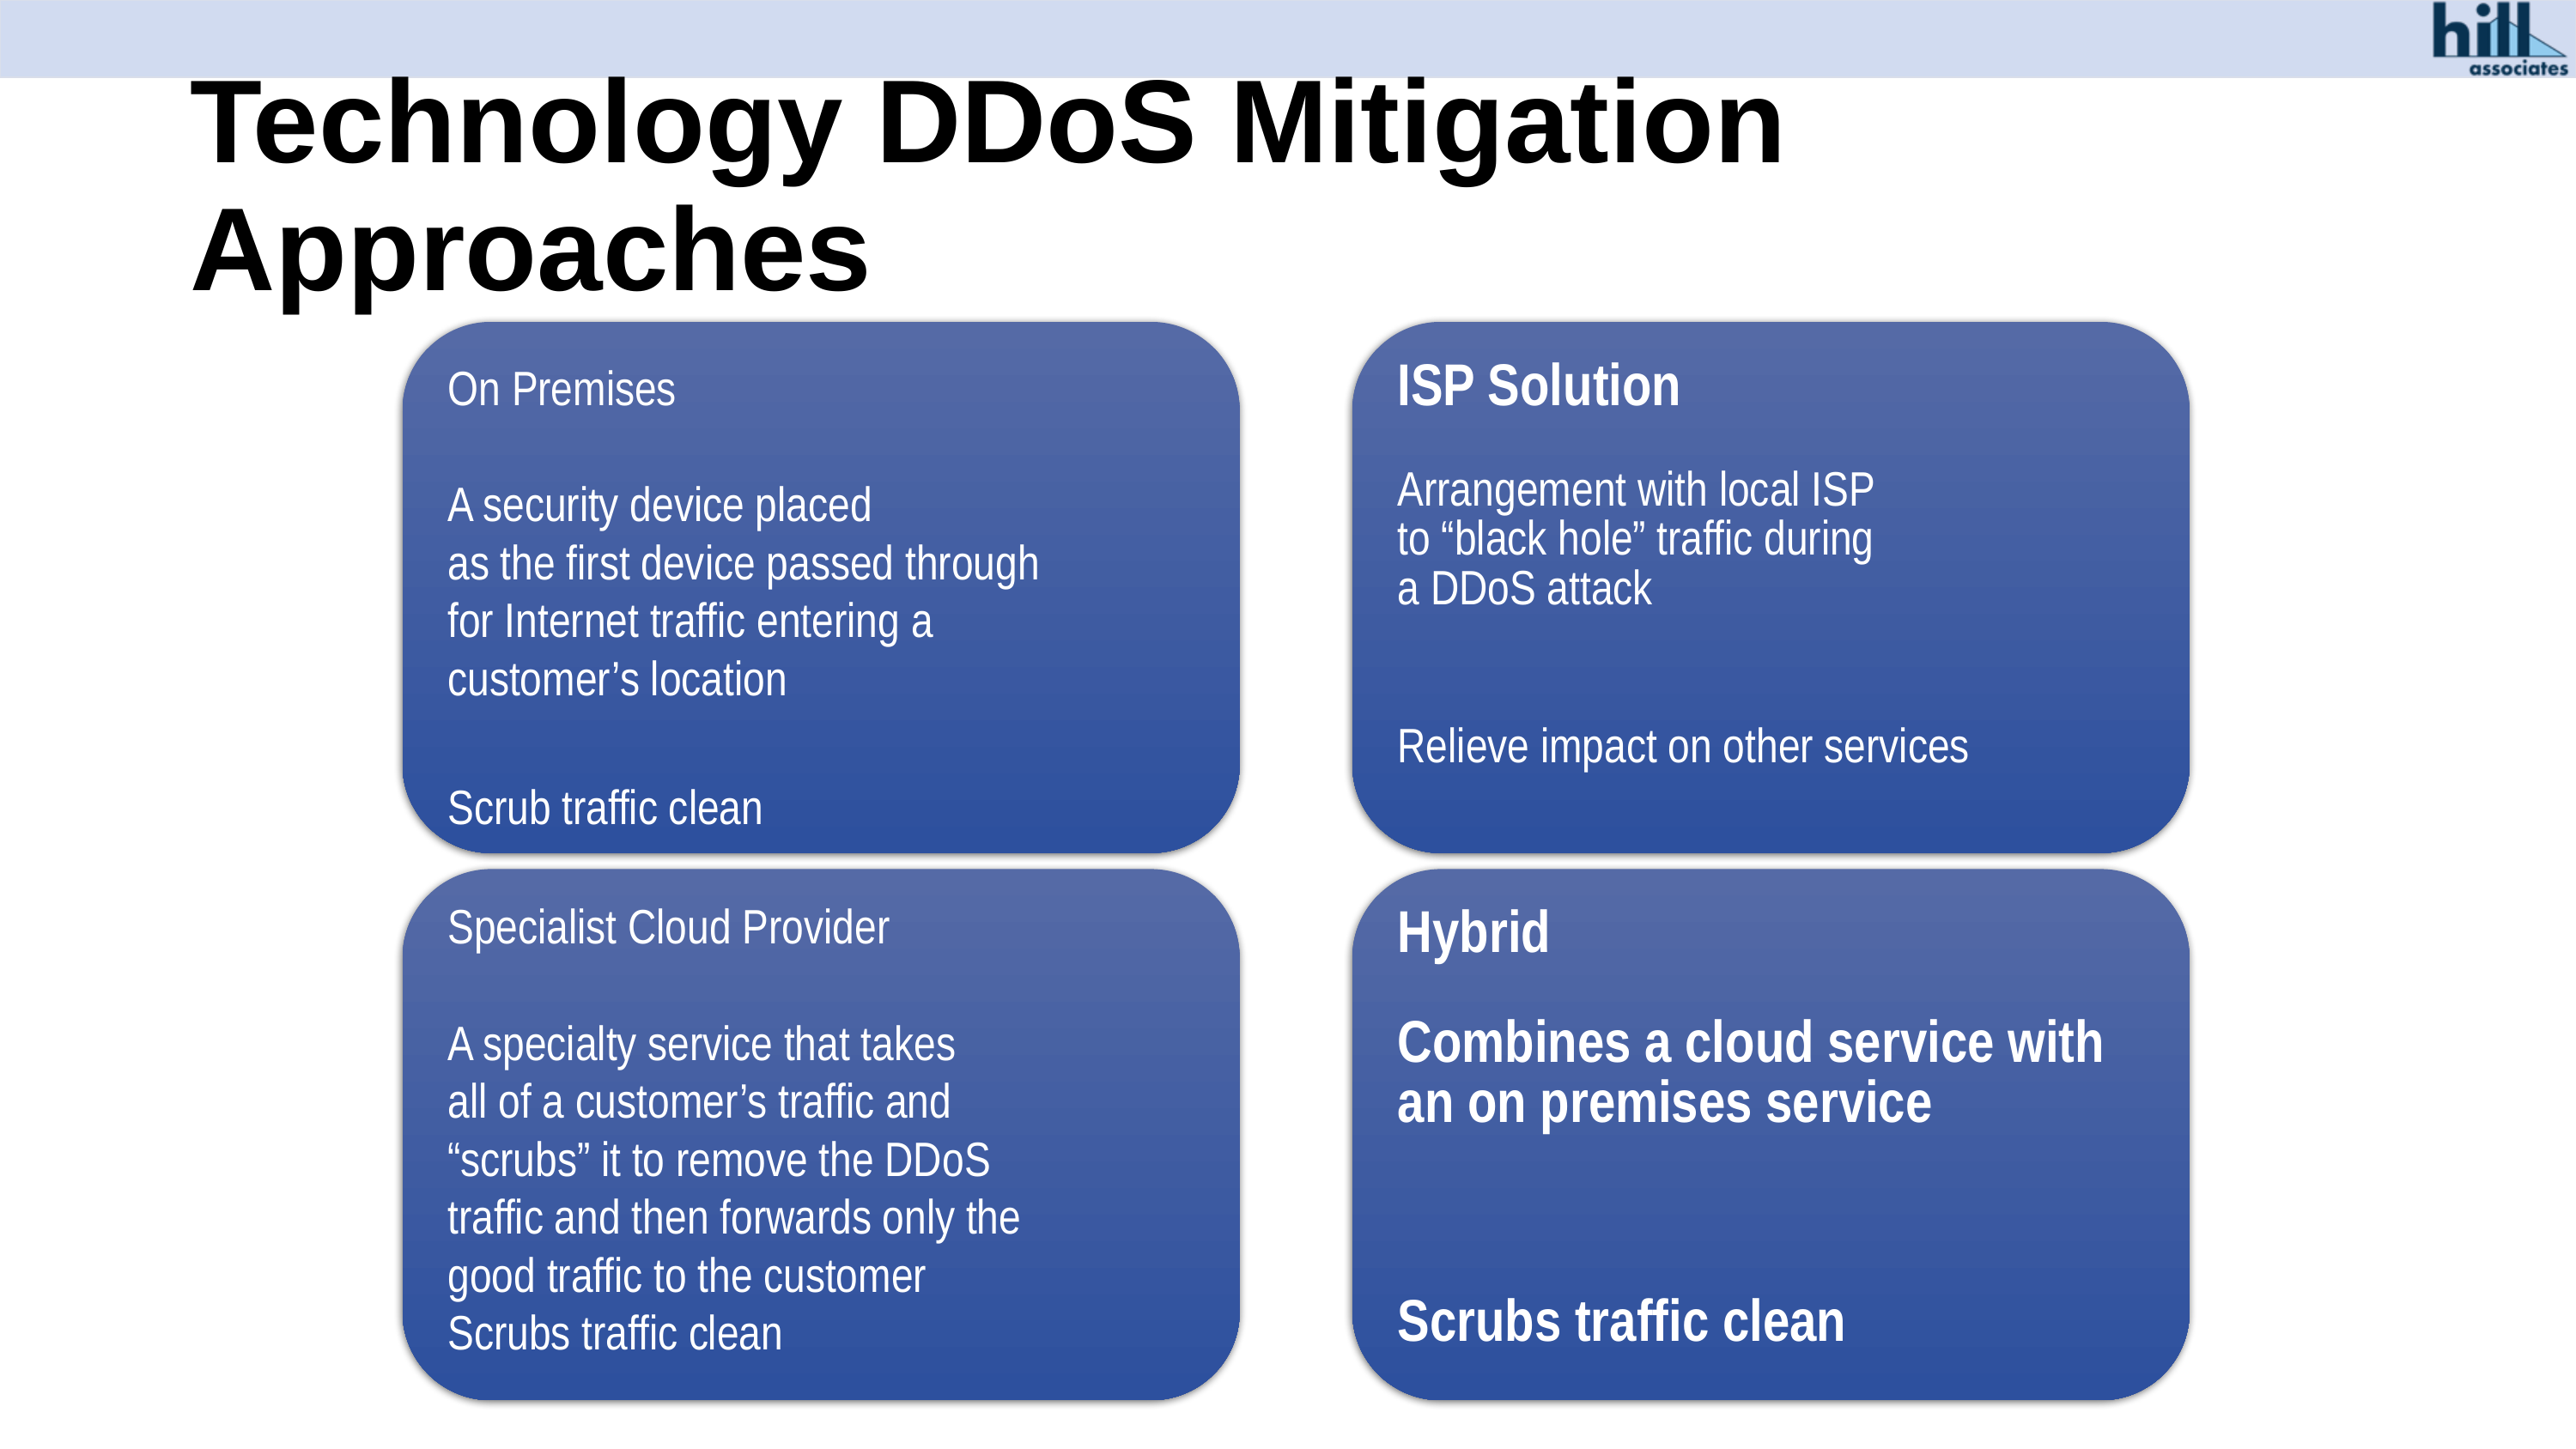

# Technology DDoS Mitigation Approaches
On Premises

A security device placed
as the first device passed through
for Internet traffic entering a
customer’s location

Scrub traffic clean
ISP Solution

Arrangement with local ISP
to “black hole” traffic during
a DDoS attack

Relieve impact on other services
Specialist Cloud Provider

A specialty service that takes
all of a customer’s traffic and
“scrubs” it to remove the DDoS
traffic and then forwards only the
good traffic to the customer
Scrubs traffic clean
Hybrid

Combines a cloud service with
an on premises service

Scrubs traffic clean